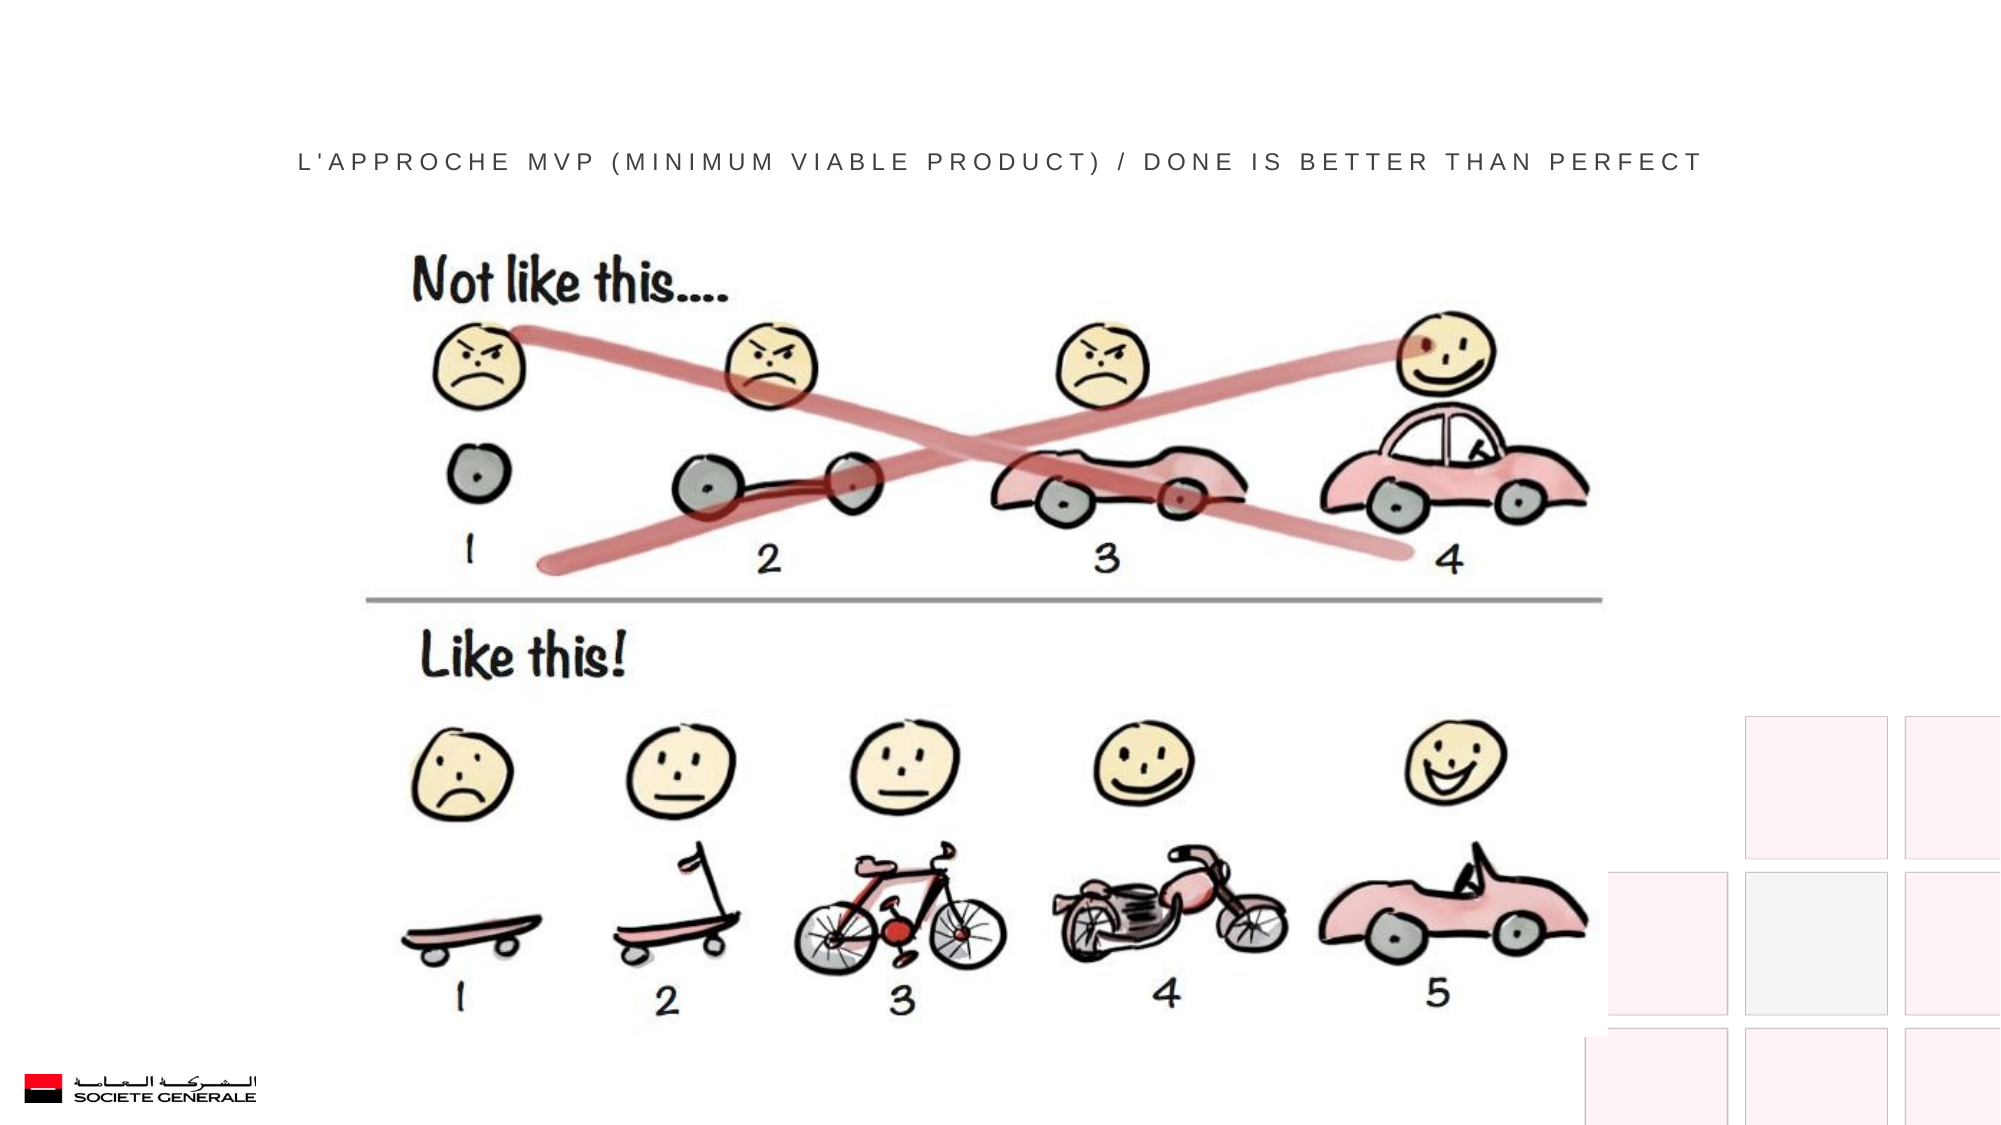

# L'APPROCHE MVP (MINIMUM VIABLE PRODUCT) / DONE IS BETTER THAN PERFECT